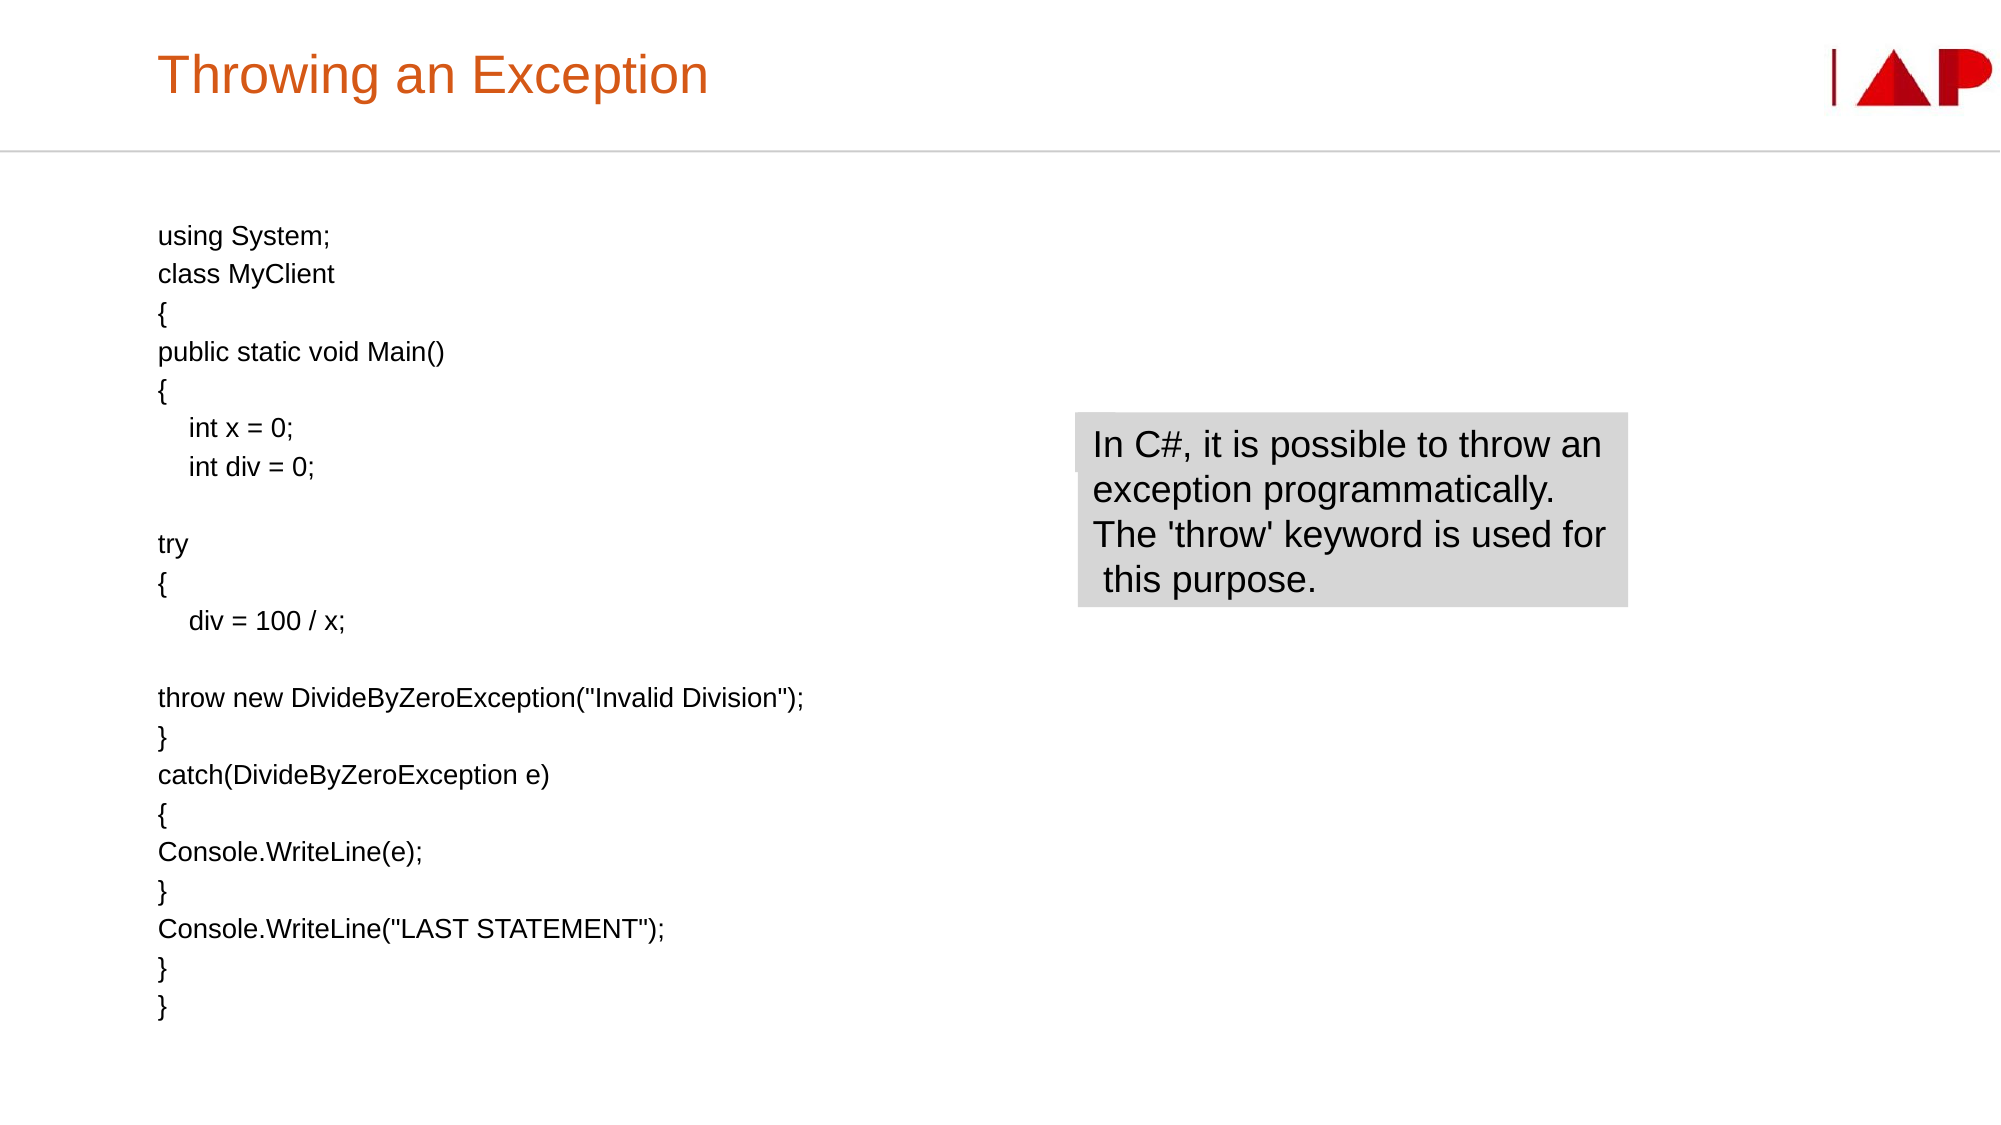

# Throwing an Exception
using System;
class MyClient
{
public static void Main()
{
    int x = 0;
    int div = 0;

try
{
    div = 100 / x;

throw new DivideByZeroException("Invalid Division");
}
catch(DivideByZeroException e)
{
Console.WriteLine(e);
}
Console.WriteLine("LAST STATEMENT");
}
}

In C#, it is possible to throw an
exception programmatically.
The 'throw' keyword is used for
 this purpose.